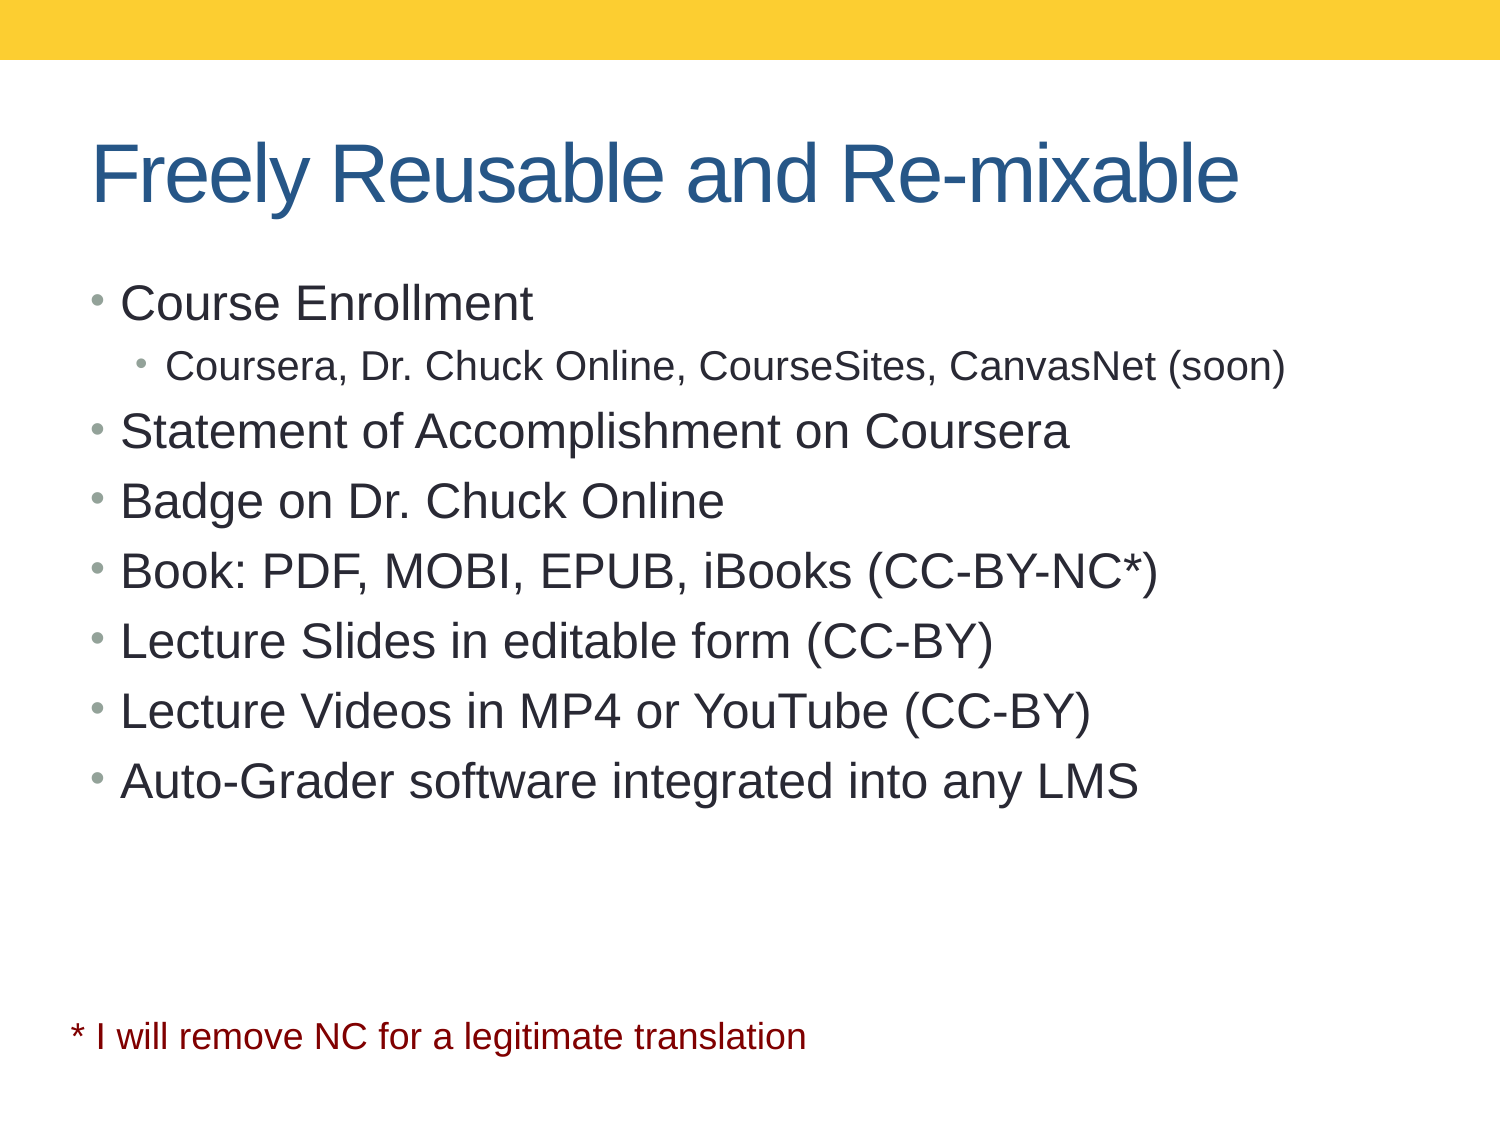

# Freely Reusable and Re-mixable
Course Enrollment
Coursera, Dr. Chuck Online, CourseSites, CanvasNet (soon)
Statement of Accomplishment on Coursera
Badge on Dr. Chuck Online
Book: PDF, MOBI, EPUB, iBooks (CC-BY-NC*)
Lecture Slides in editable form (CC-BY)
Lecture Videos in MP4 or YouTube (CC-BY)
Auto-Grader software integrated into any LMS
* I will remove NC for a legitimate translation